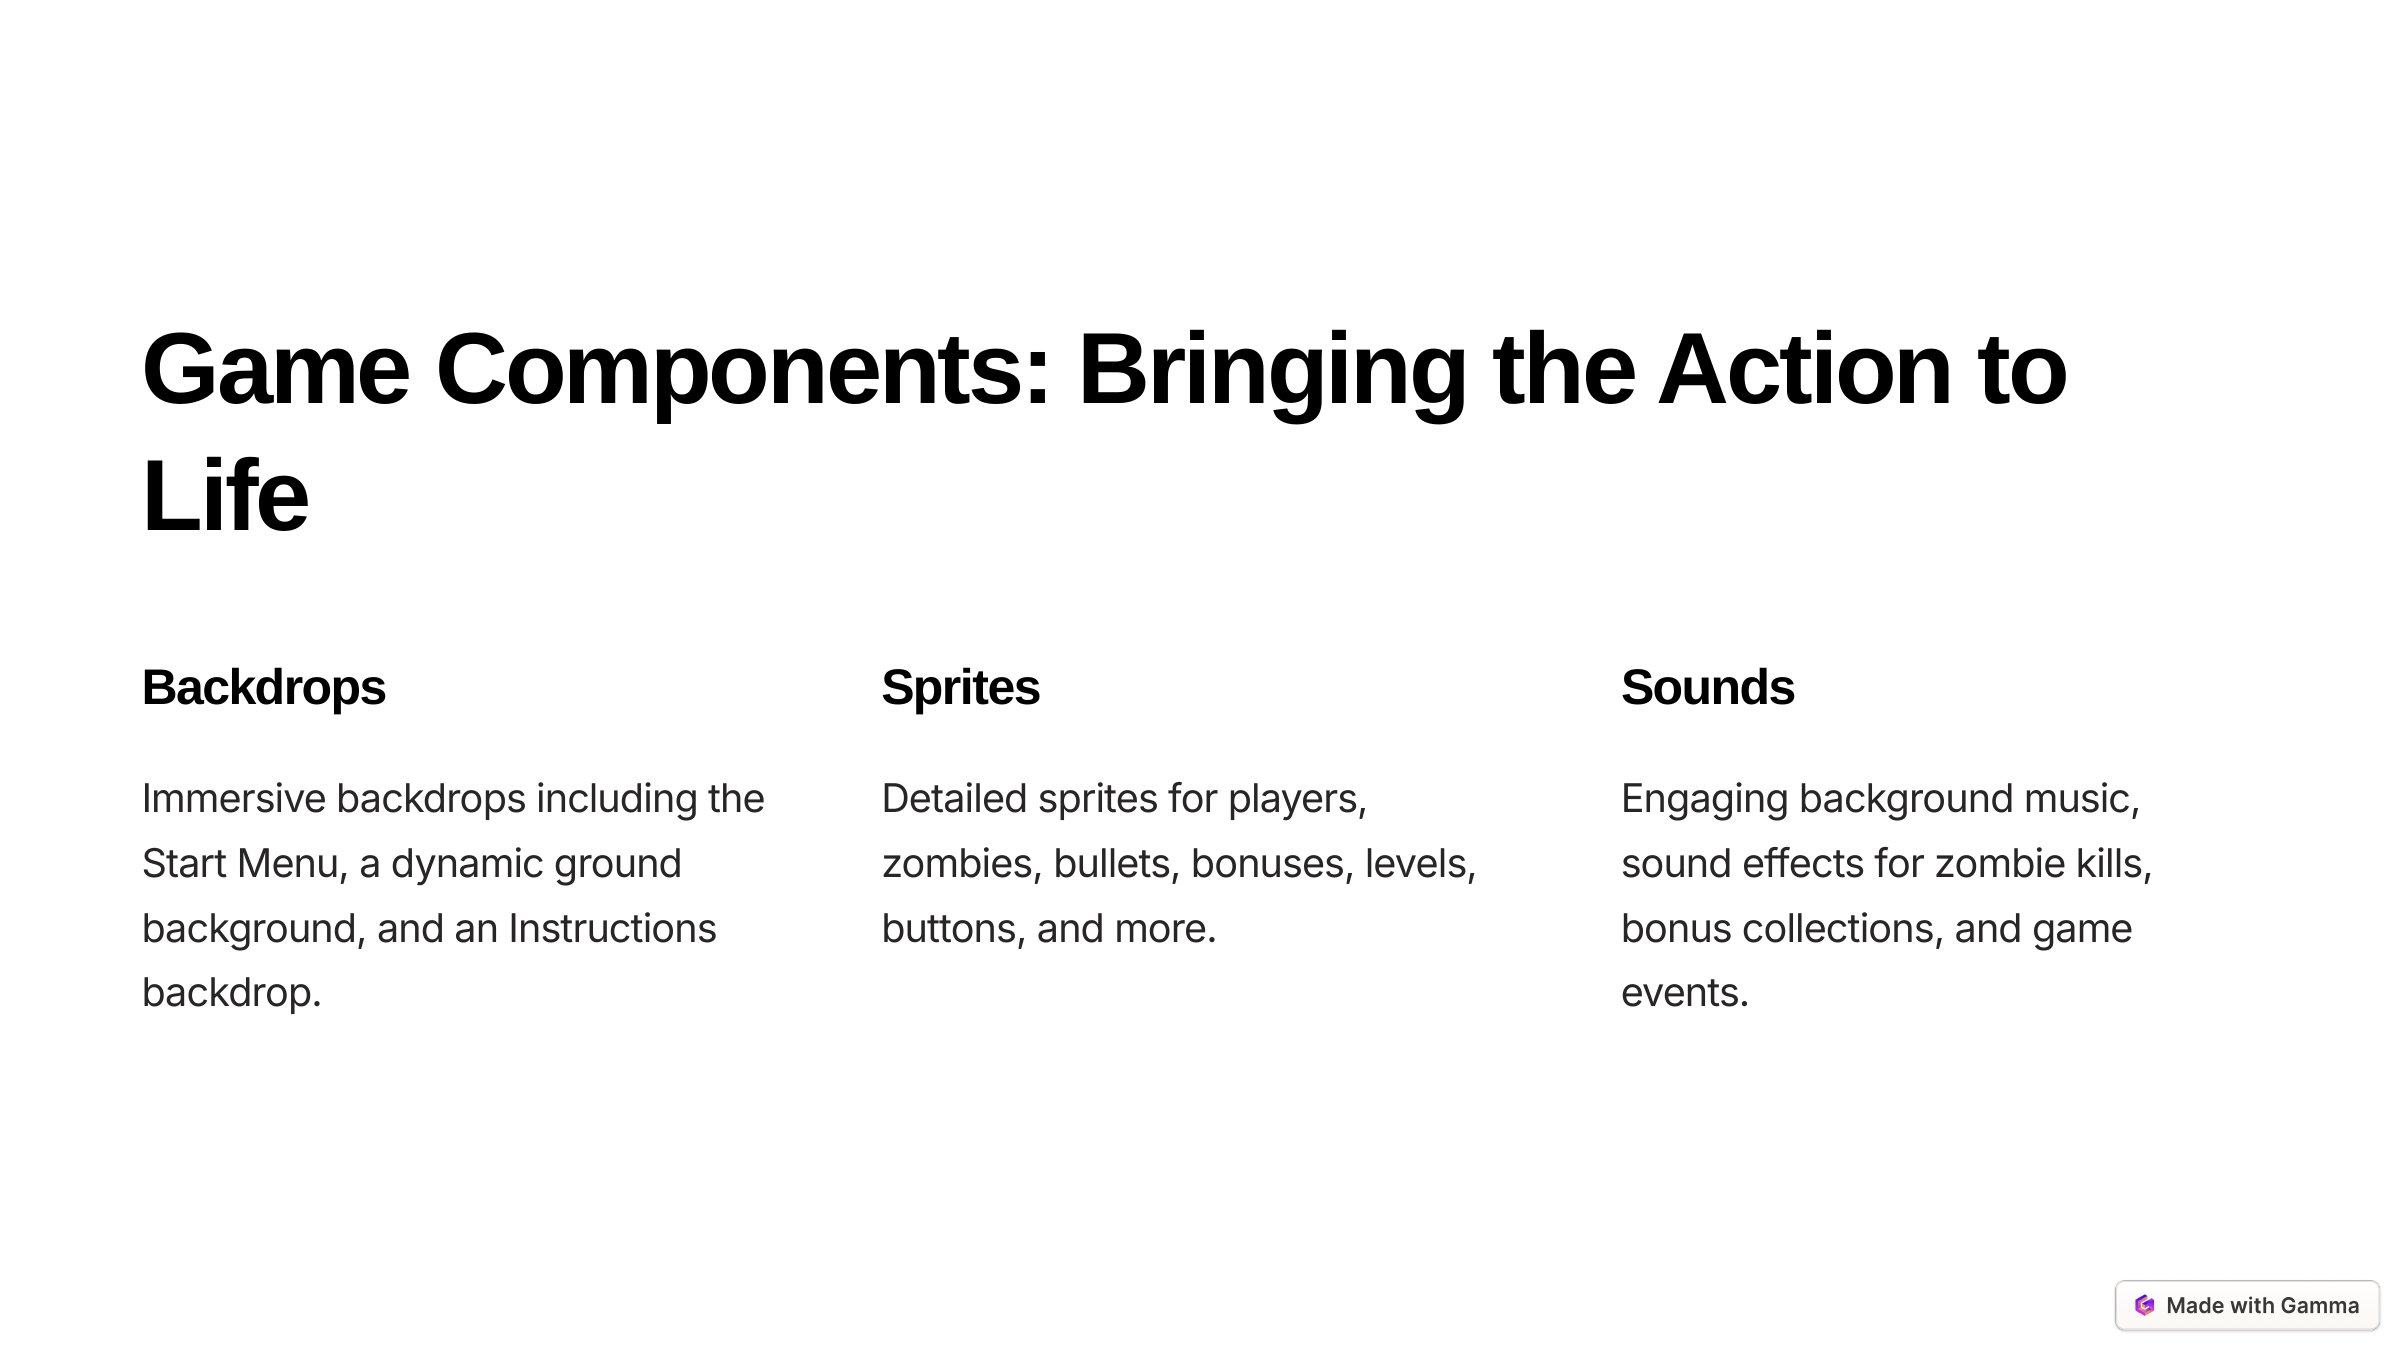

Game Components: Bringing the Action to Life
Backdrops
Sprites
Sounds
Immersive backdrops including the Start Menu, a dynamic ground background, and an Instructions backdrop.
Detailed sprites for players, zombies, bullets, bonuses, levels, buttons, and more.
Engaging background music, sound effects for zombie kills, bonus collections, and game events.